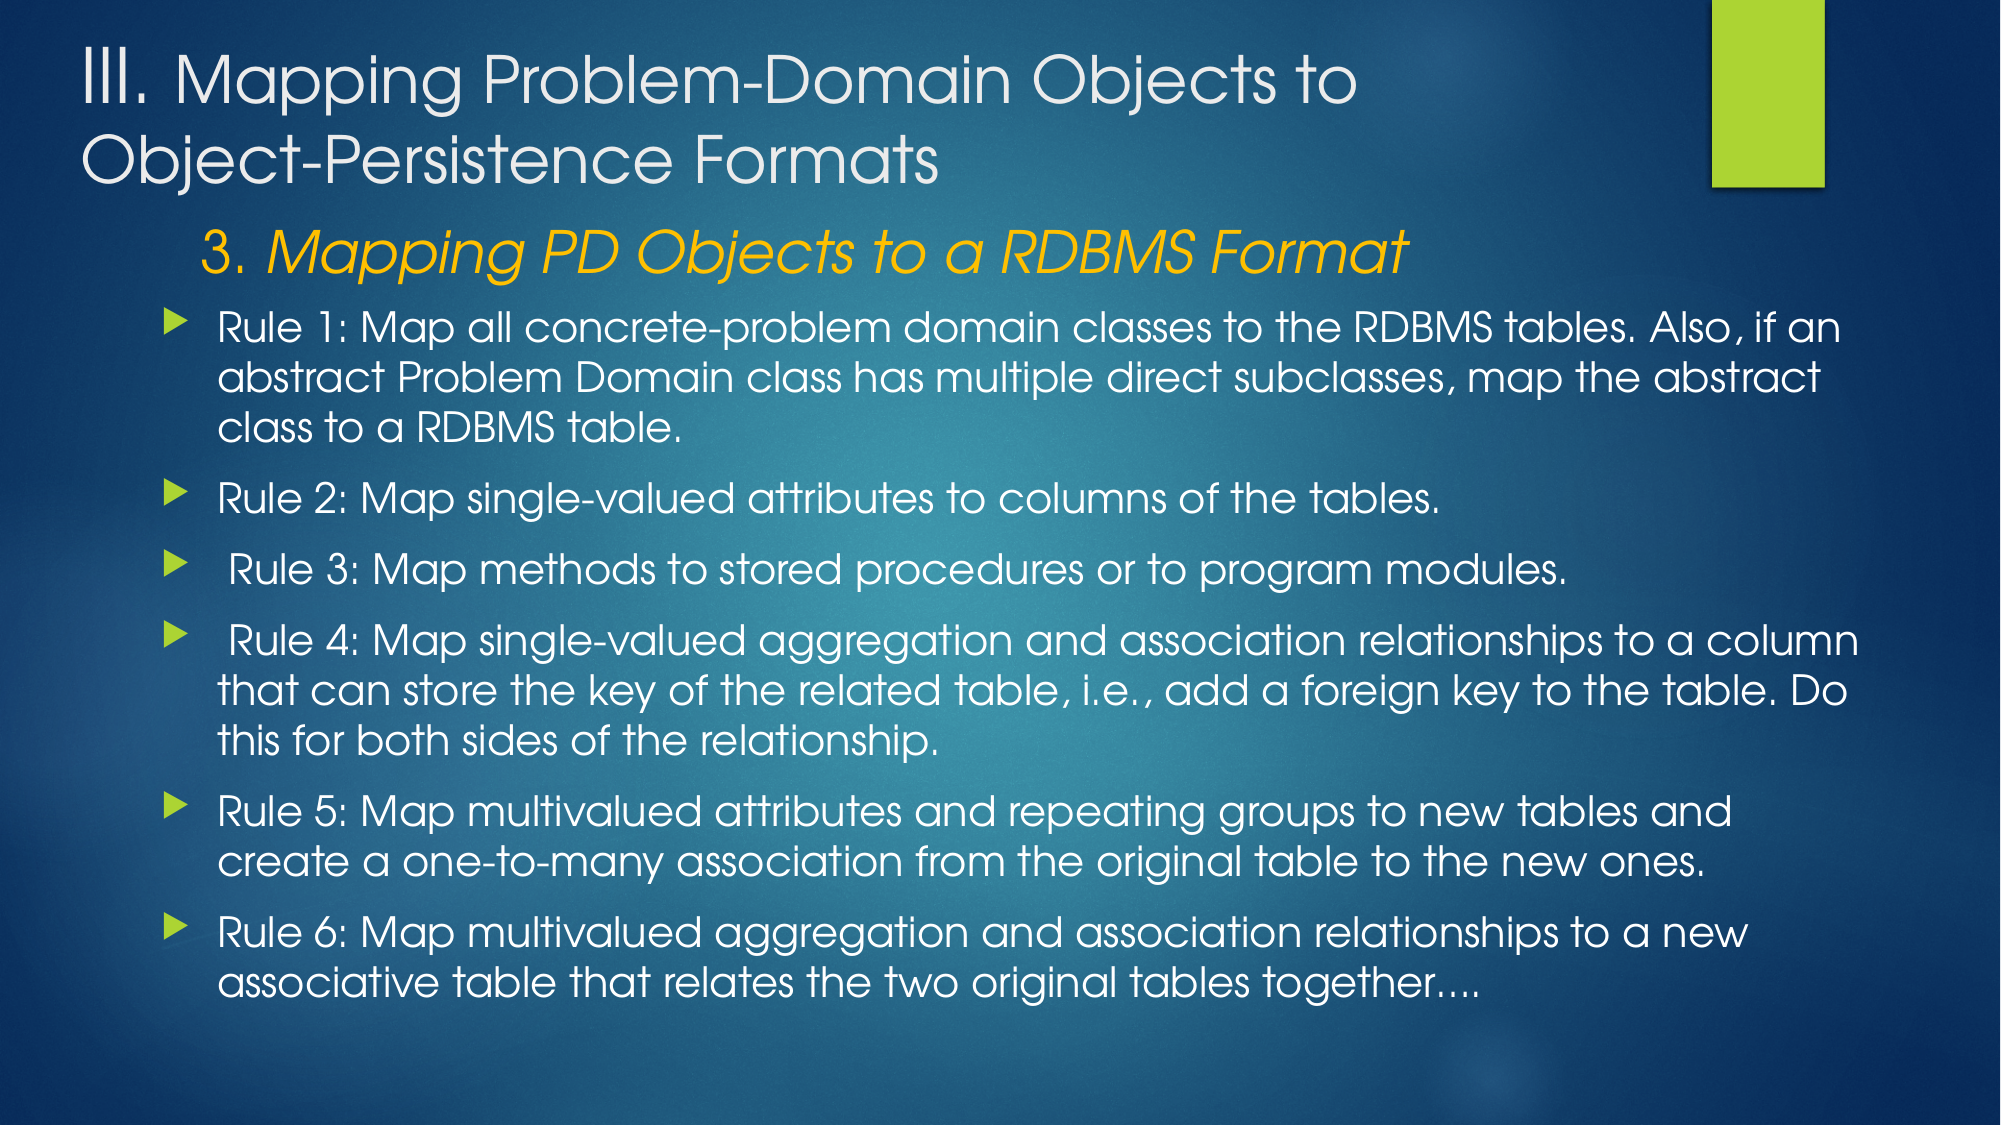

# III. Mapping Problem-Domain Objects to 	Object-Persistence Formats
23
3. Mapping PD Objects to a RDBMS Format
Rule 1: Map all concrete-problem domain classes to the RDBMS tables. Also, if an abstract Problem Domain class has multiple direct subclasses, map the abstract class to a RDBMS table.
Rule 2: Map single-valued attributes to columns of the tables.
 Rule 3: Map methods to stored procedures or to program modules.
 Rule 4: Map single-valued aggregation and association relationships to a column that can store the key of the related table, i.e., add a foreign key to the table. Do this for both sides of the relationship.
Rule 5: Map multivalued attributes and repeating groups to new tables and create a one-to-many association from the original table to the new ones.
Rule 6: Map multivalued aggregation and association relationships to a new associative table that relates the two original tables together….